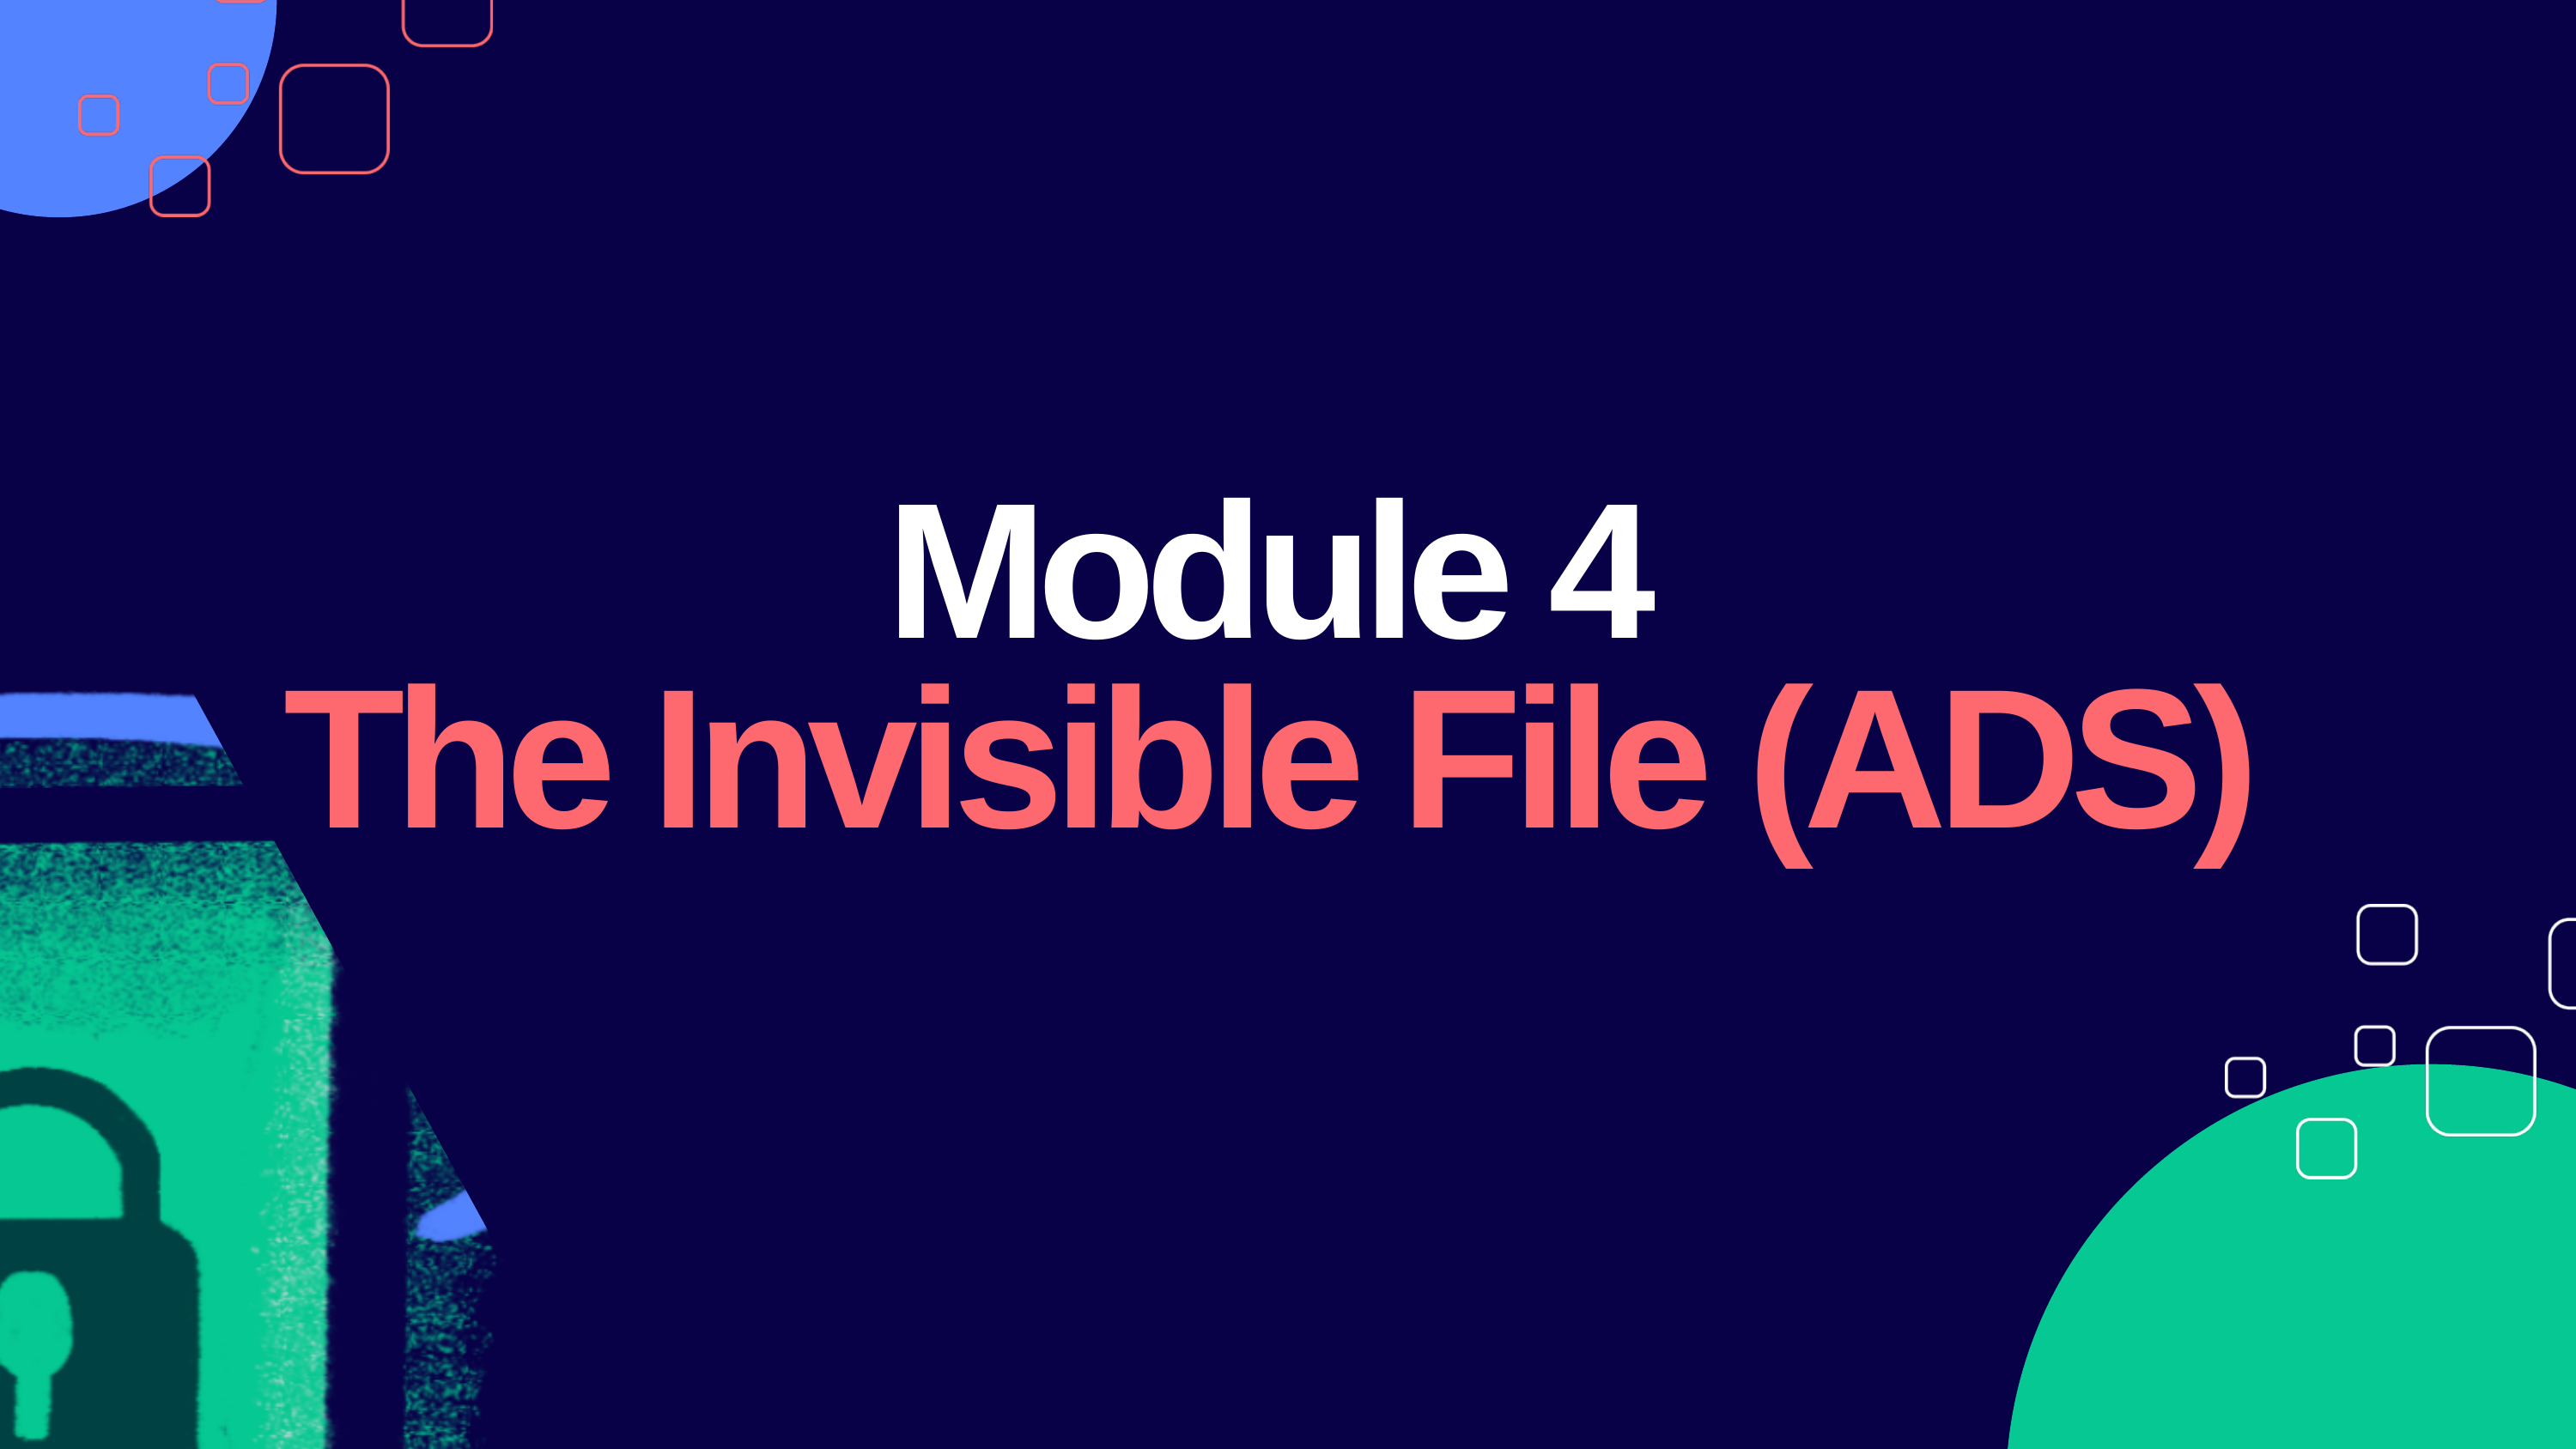

CYBERSECURITY:
Module 4
The Invisible File (ADS)